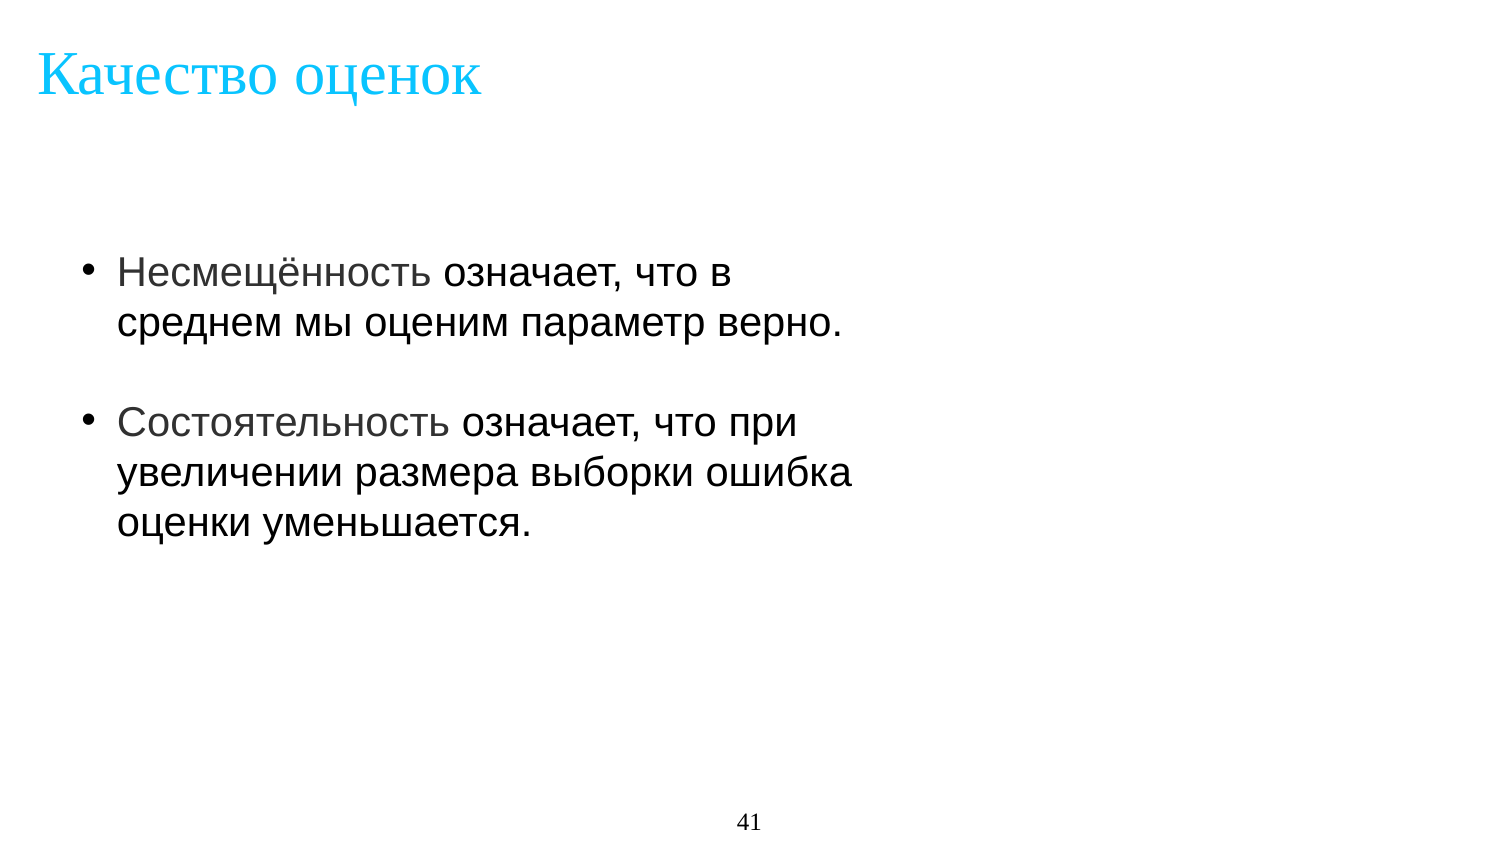

Качество оценок

Несмещённость означает, что в среднем мы оценим параметр верно.

Состоятельность означает, что при увеличении размера выборки ошибка оценки уменьшается.
41